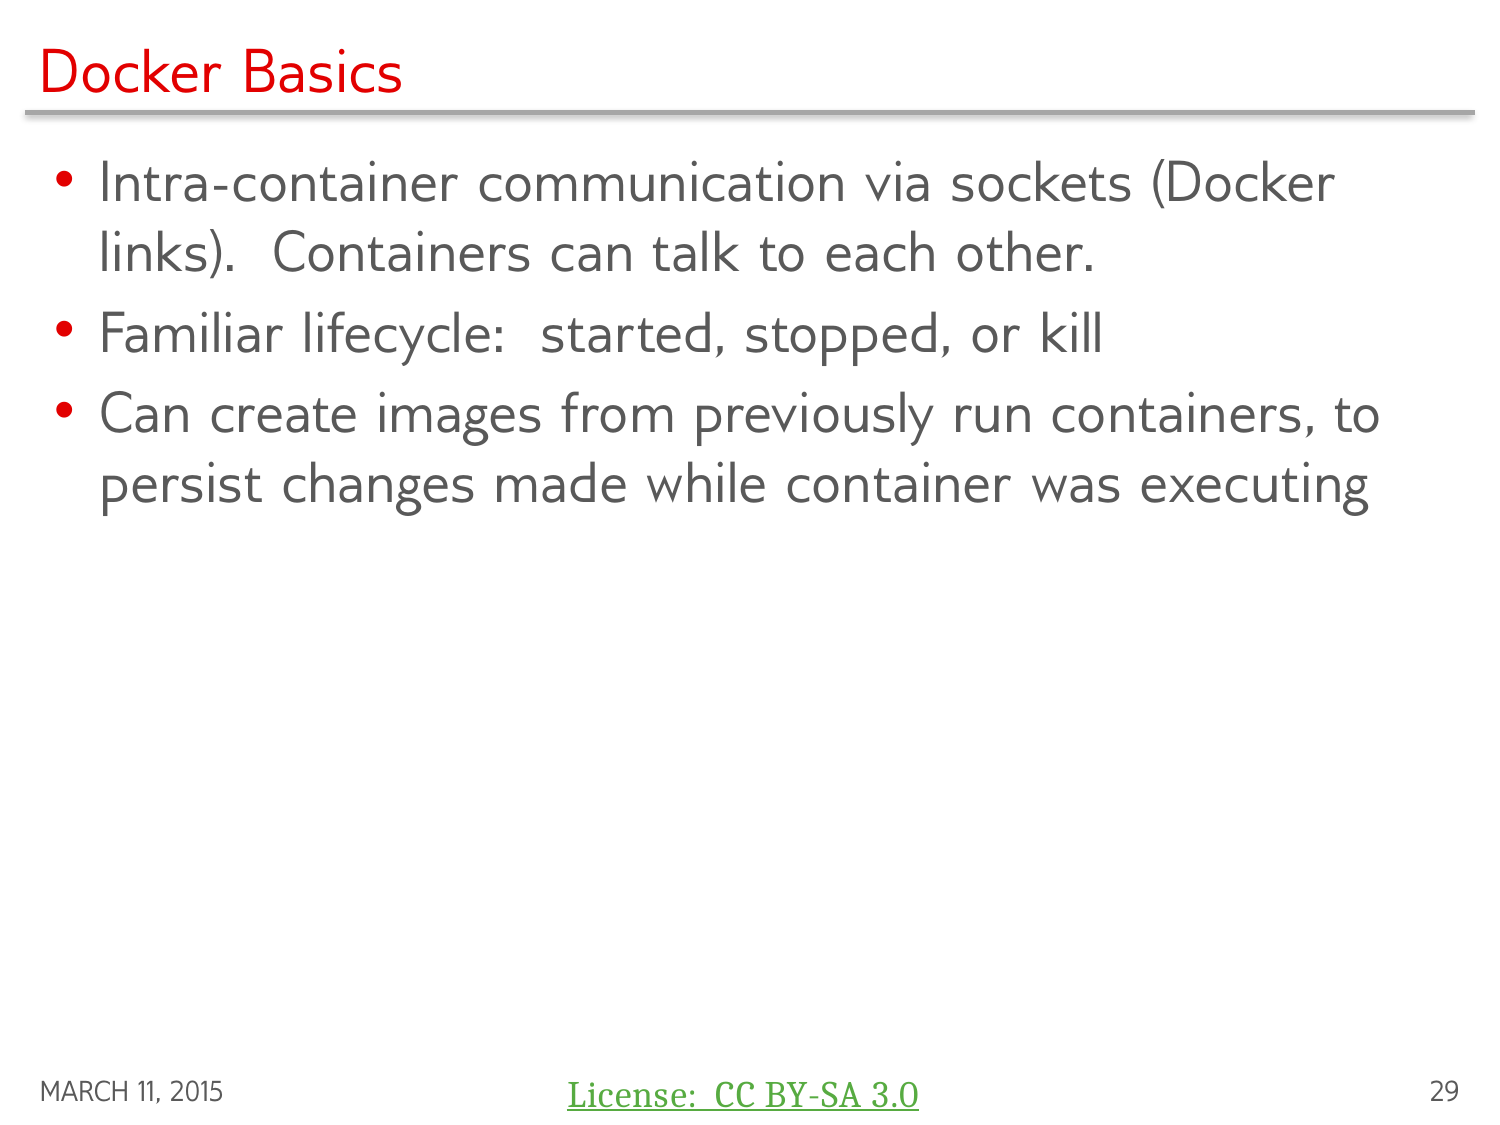

# Docker Basics
Intra-container communication via sockets (Docker links).  Containers can talk to each other.
Familiar lifecycle:  started, stopped, or kill
Can create images from previously run containers, to persist changes made while container was executing

March 11, 2015
29